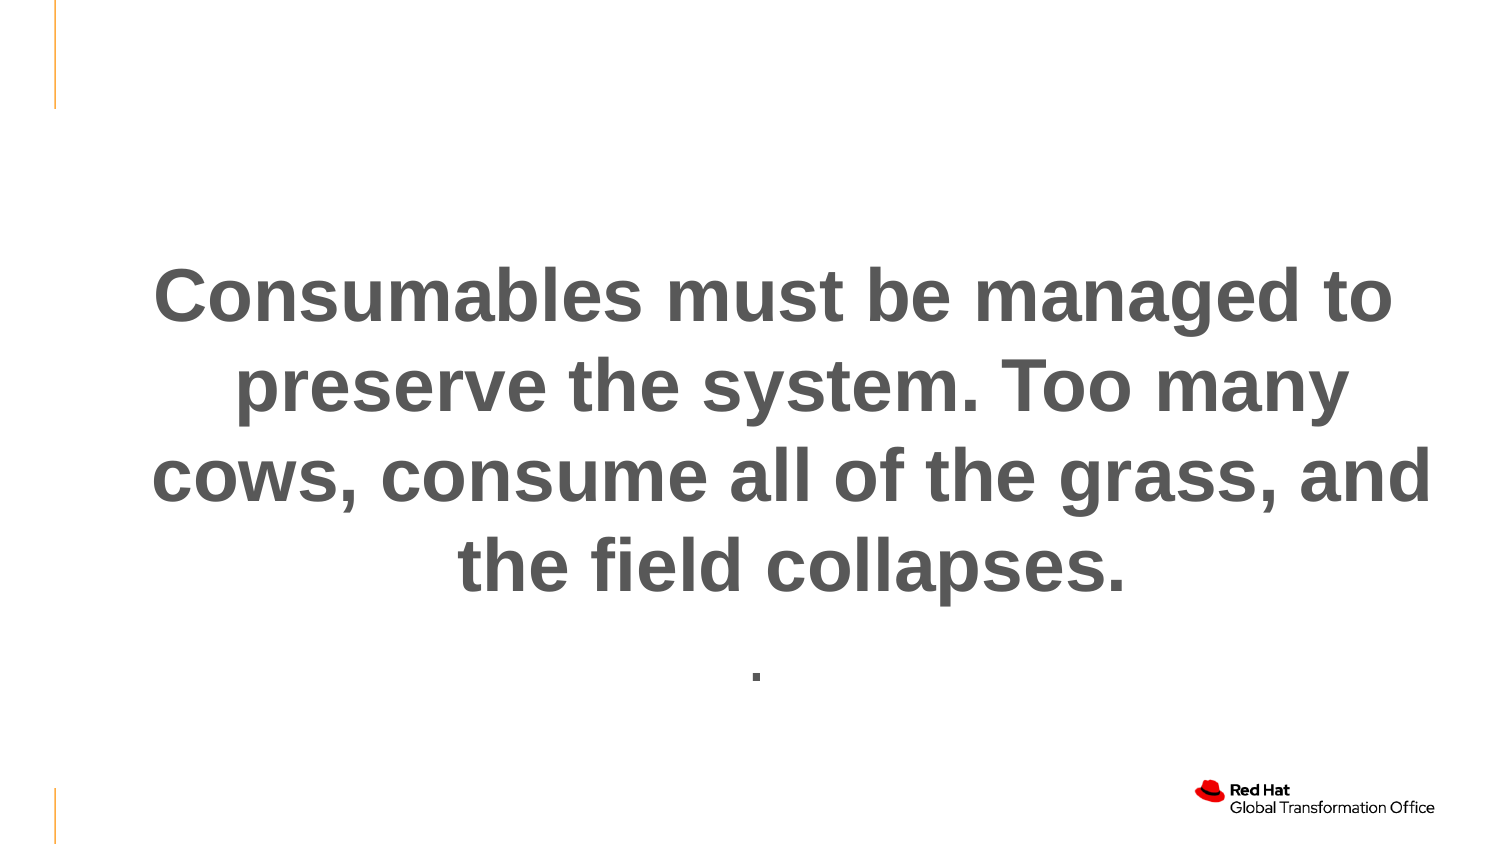

Consumables must be managed to preserve the system. Too many cows, consume all of the grass, and the field collapses.
.